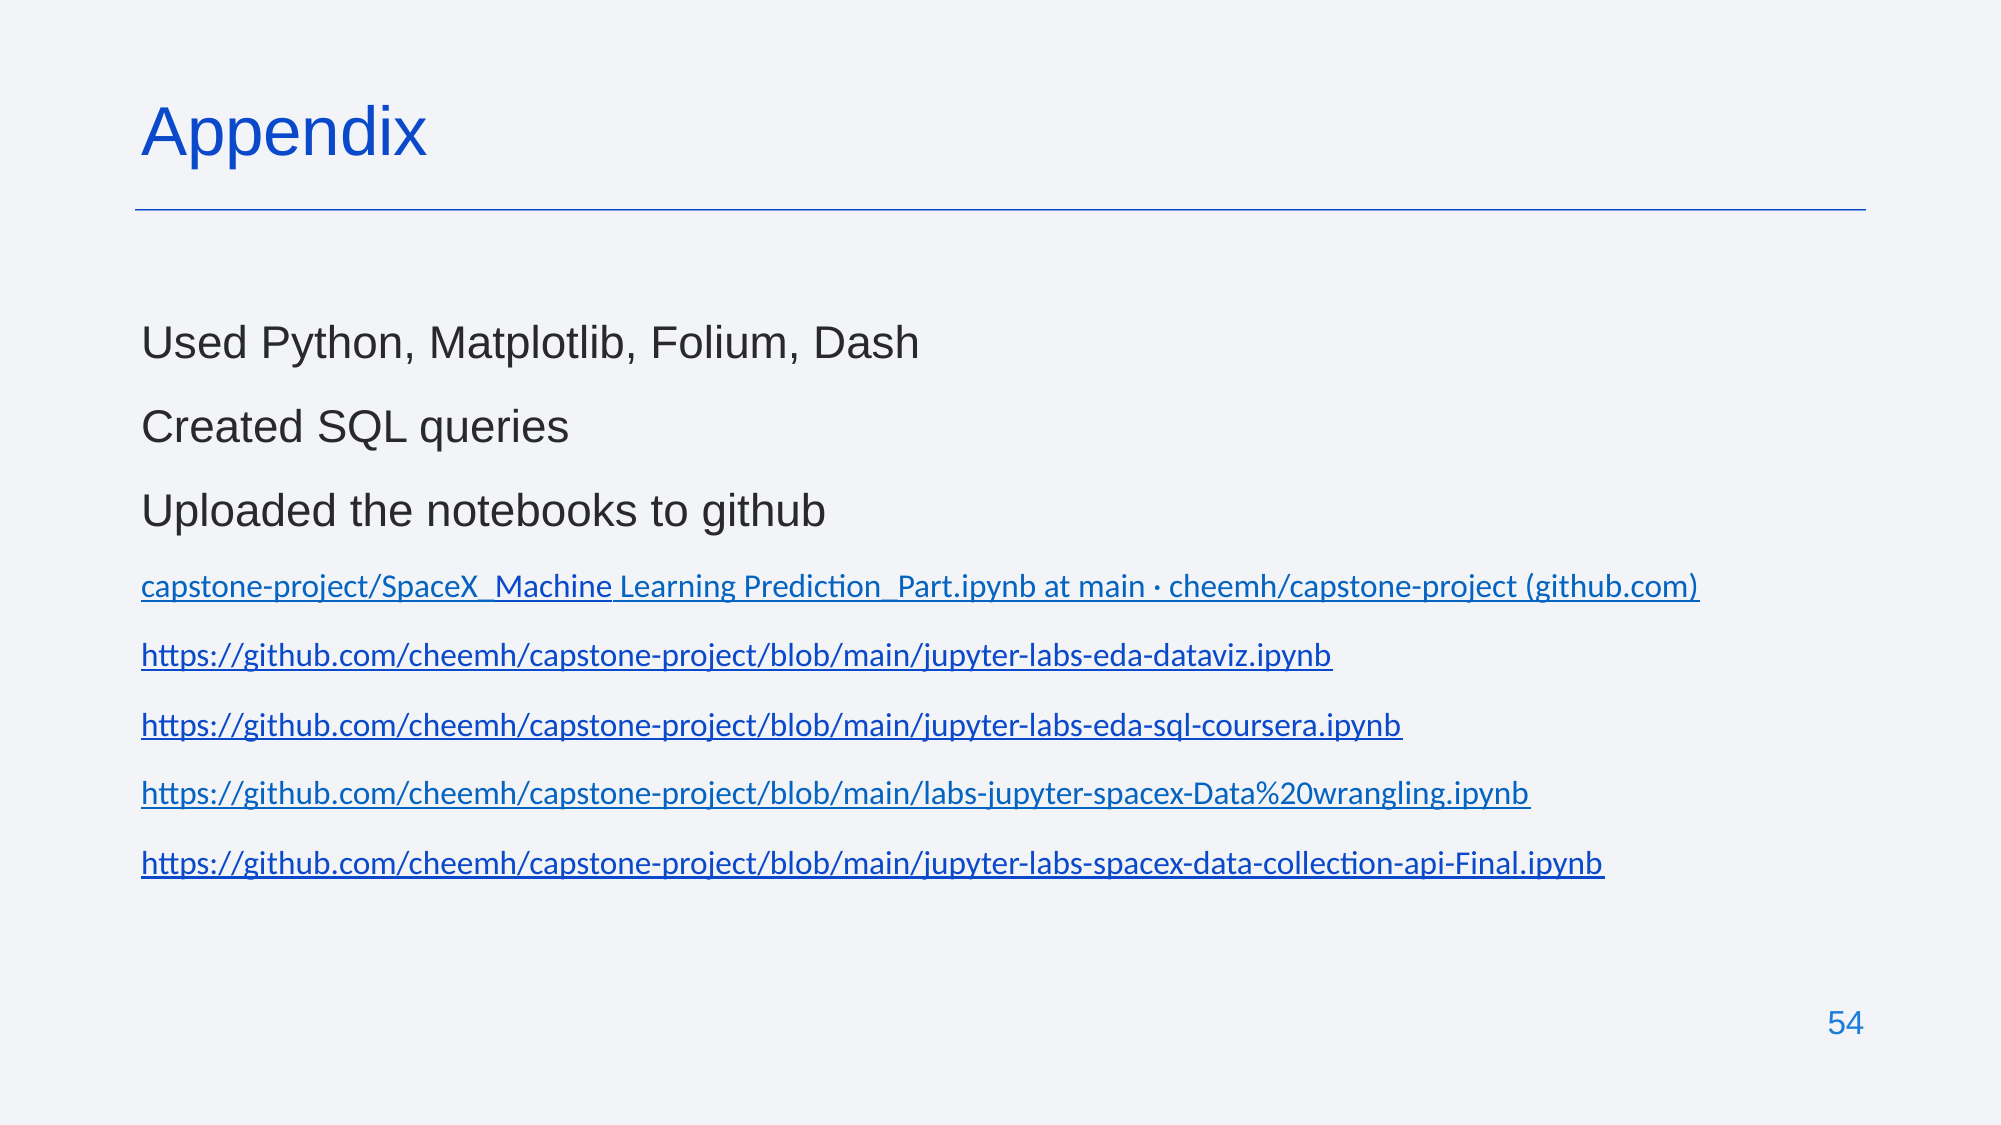

Appendix
Used Python, Matplotlib, Folium, Dash
Created SQL queries
Uploaded the notebooks to github
capstone-project/SpaceX_Machine Learning Prediction_Part.ipynb at main · cheemh/capstone-project (github.com)
https://github.com/cheemh/capstone-project/blob/main/jupyter-labs-eda-dataviz.ipynb
https://github.com/cheemh/capstone-project/blob/main/jupyter-labs-eda-sql-coursera.ipynb
https://github.com/cheemh/capstone-project/blob/main/labs-jupyter-spacex-Data%20wrangling.ipynb
https://github.com/cheemh/capstone-project/blob/main/jupyter-labs-spacex-data-collection-api-Final.ipynb

54